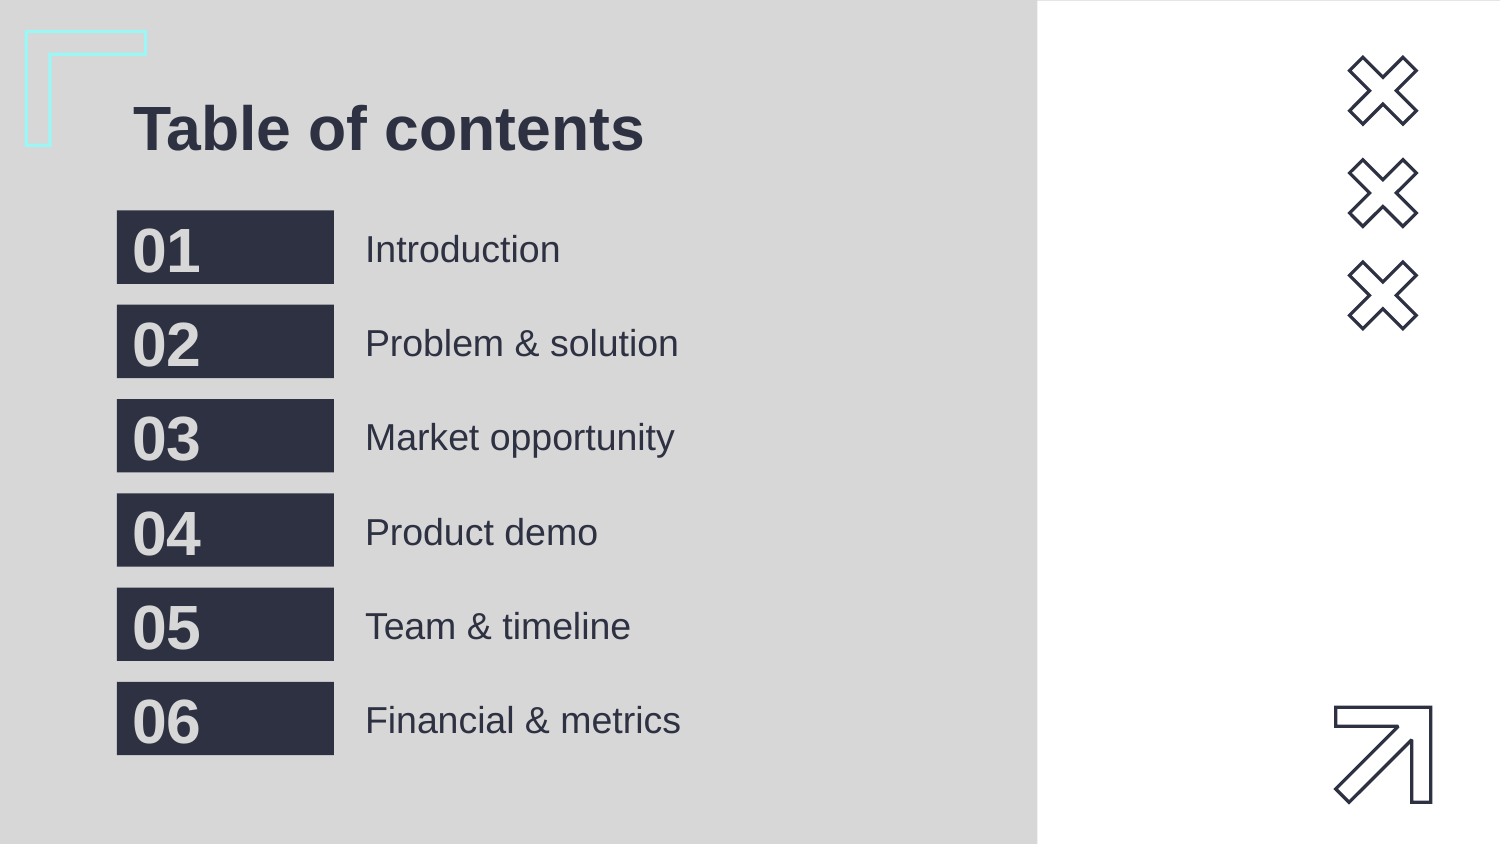

# Table of contents
01
Introduction
02
Problem & solution
03
Market opportunity
04
Product demo
05
Team & timeline
06
Financial & metrics